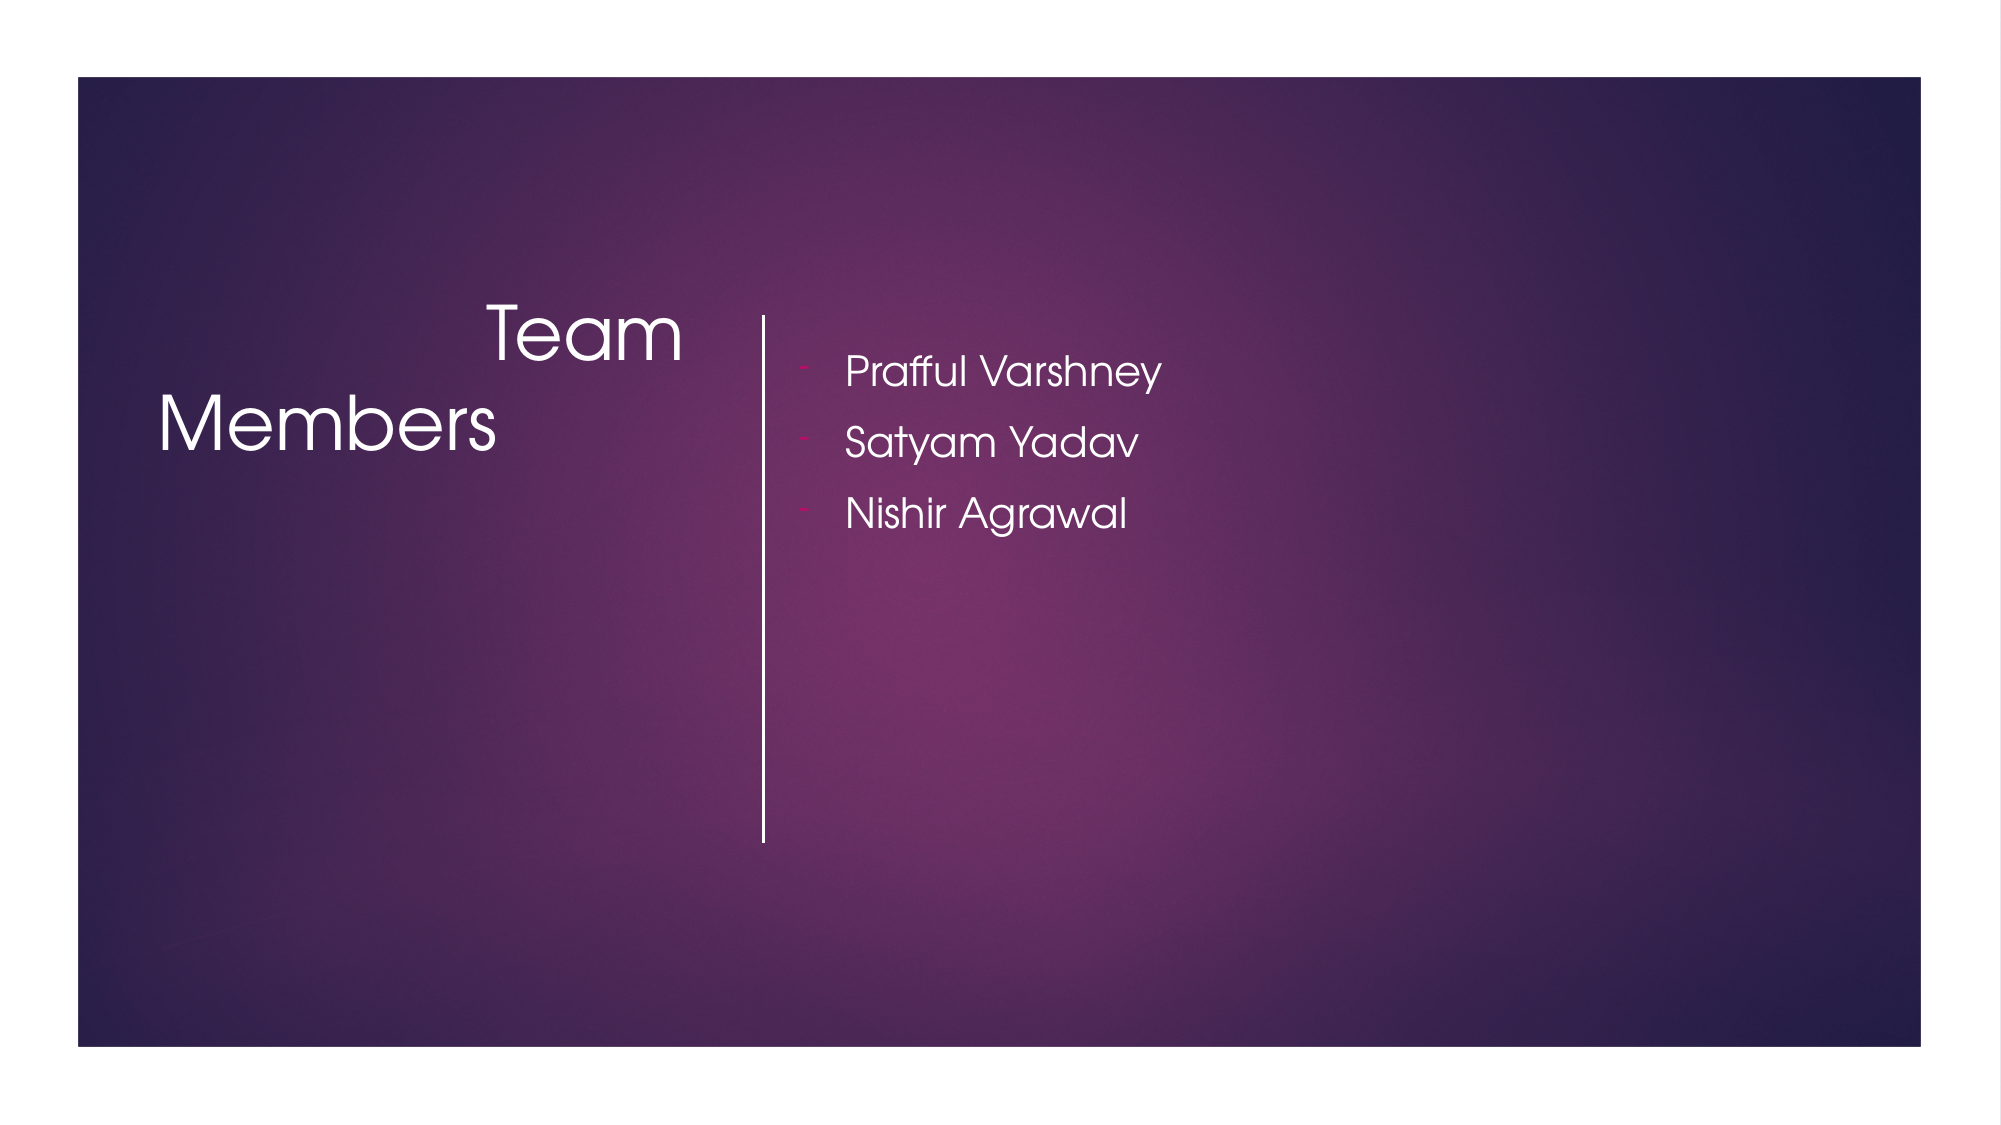

Prafful Varshney
Satyam Yadav
Nishir Agrawal
# Team Members